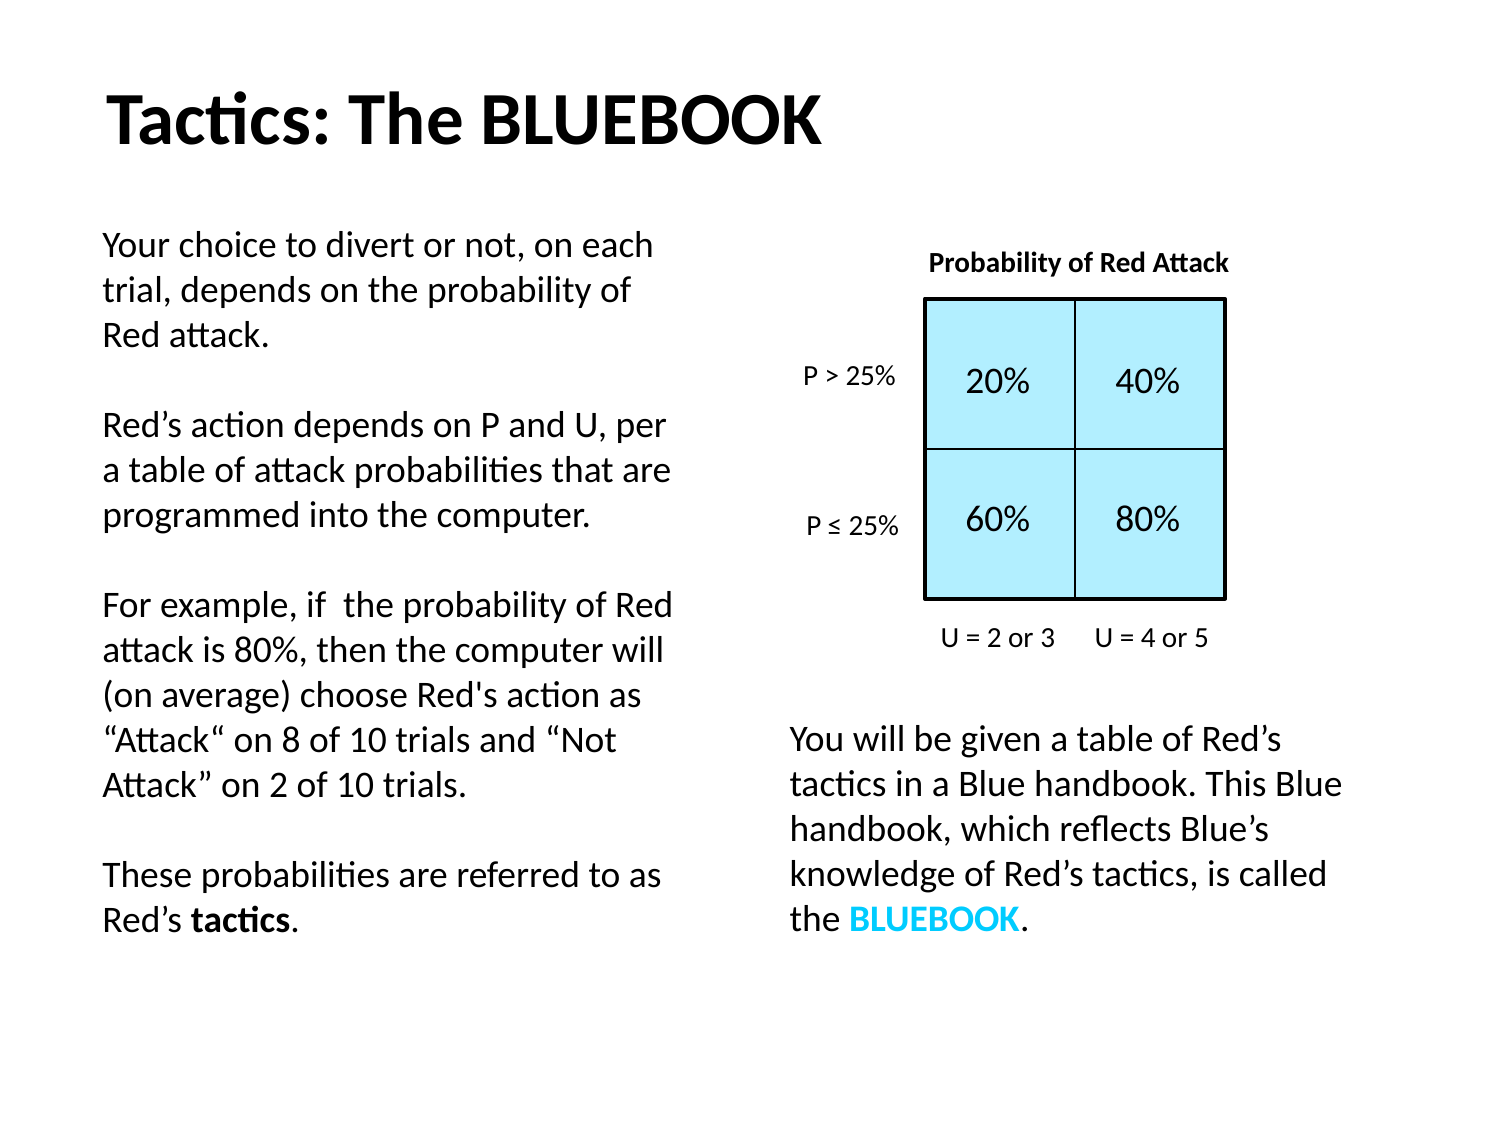

Tactics: The BLUEBOOK

You will be given a table of Red’s tactics in a Blue handbook. This Blue handbook, which reflects Blue’s knowledge of Red’s tactics, is called the BLUEBOOK.
Your choice to divert or not, on each trial, depends on the probability of Red attack.

Red’s action depends on P and U, per a table of attack probabilities that are programmed into the computer.

For example, if  the probability of Red attack is 80%, then the computer will (on average) choose Red's action as “Attack“ on 8 of 10 trials and “Not Attack” on 2 of 10 trials.

These probabilities are referred to as Red’s tactics.

Probability of Red Attack

P > 25%
20%
40%

60%
80%
P ≤ 25%
U = 2 or 3
U = 4 or 5